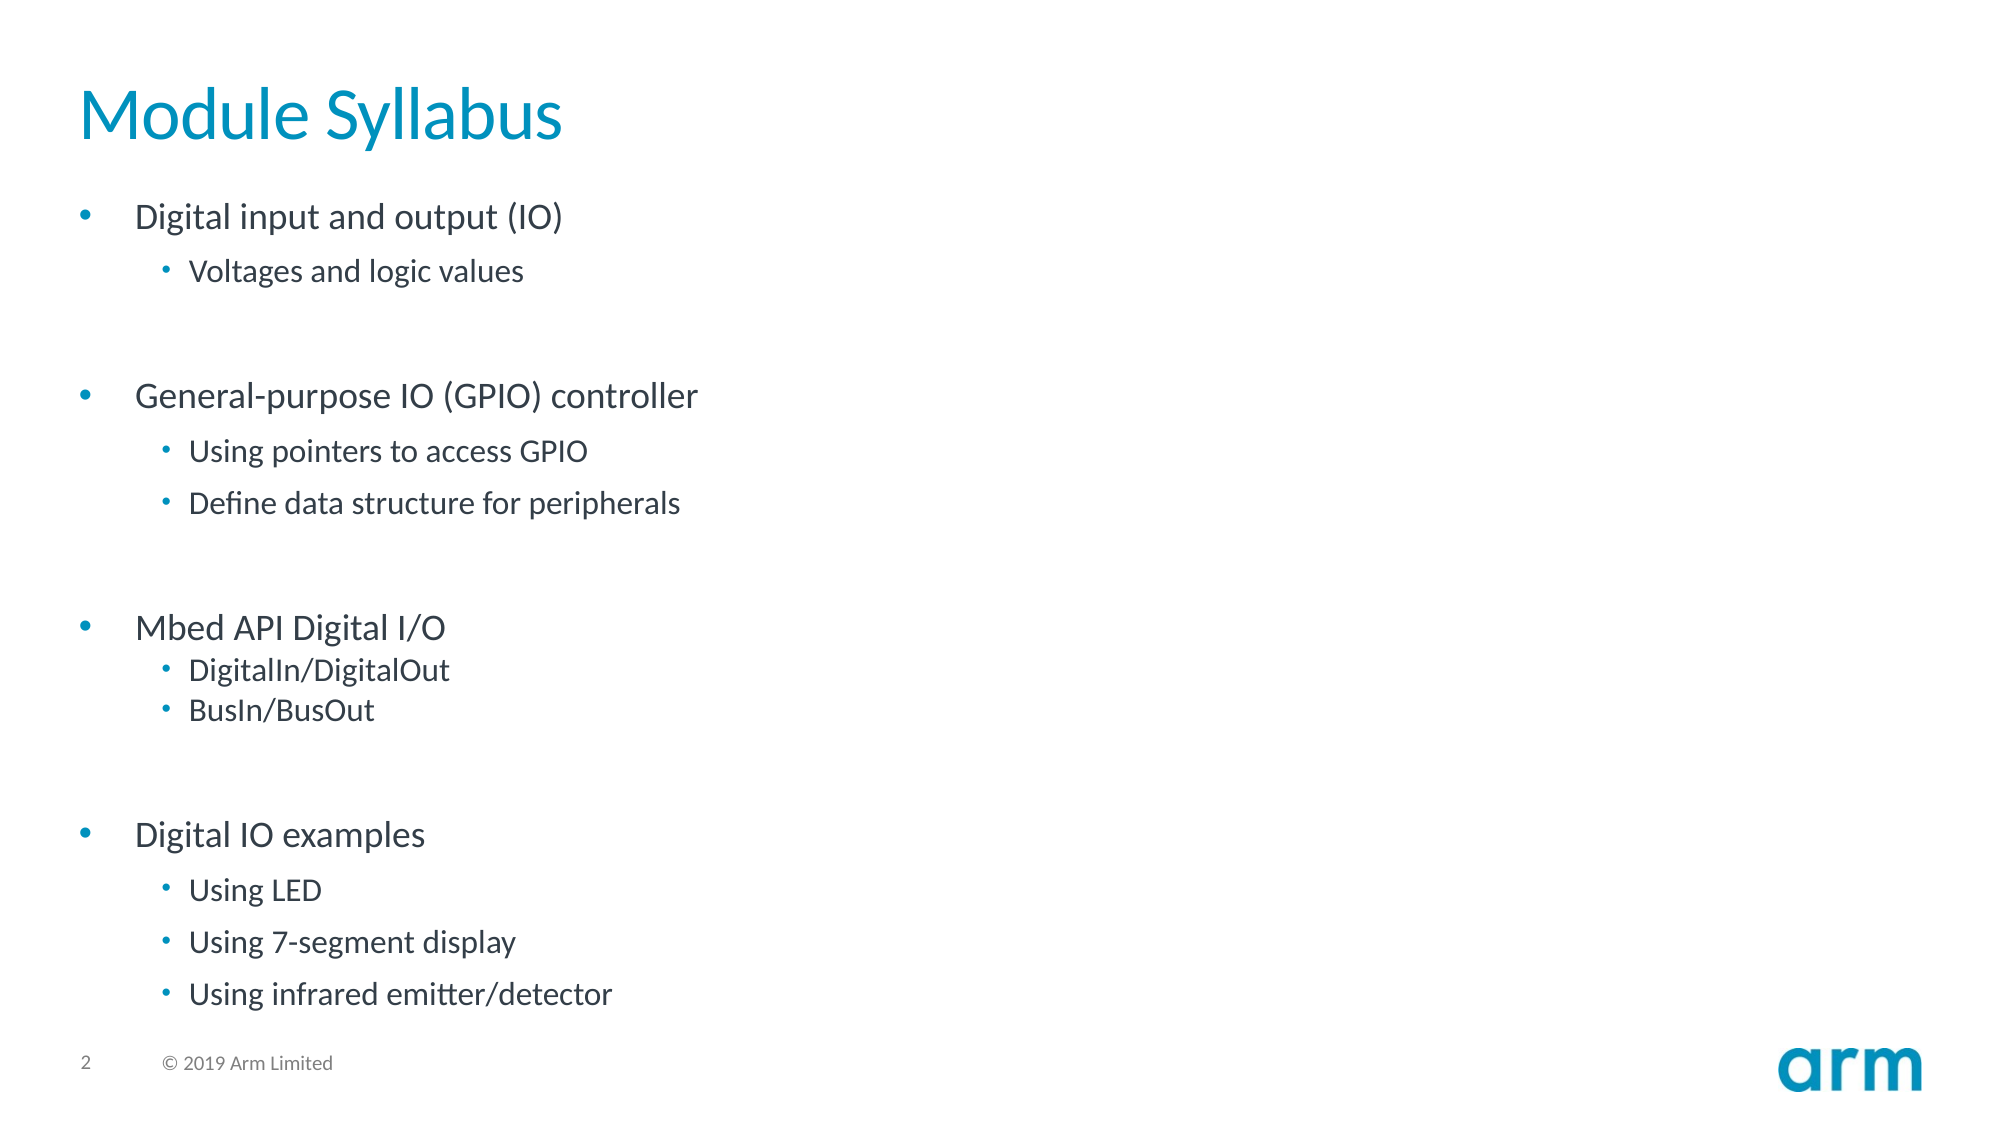

# Module Syllabus
Digital input and output (IO)
Voltages and logic values

General-purpose IO (GPIO) controller
Using pointers to access GPIO
Define data structure for peripherals

Mbed API Digital I/O
DigitalIn/DigitalOut
BusIn/BusOut

Digital IO examples
Using LED
Using 7-segment display
Using infrared emitter/detector